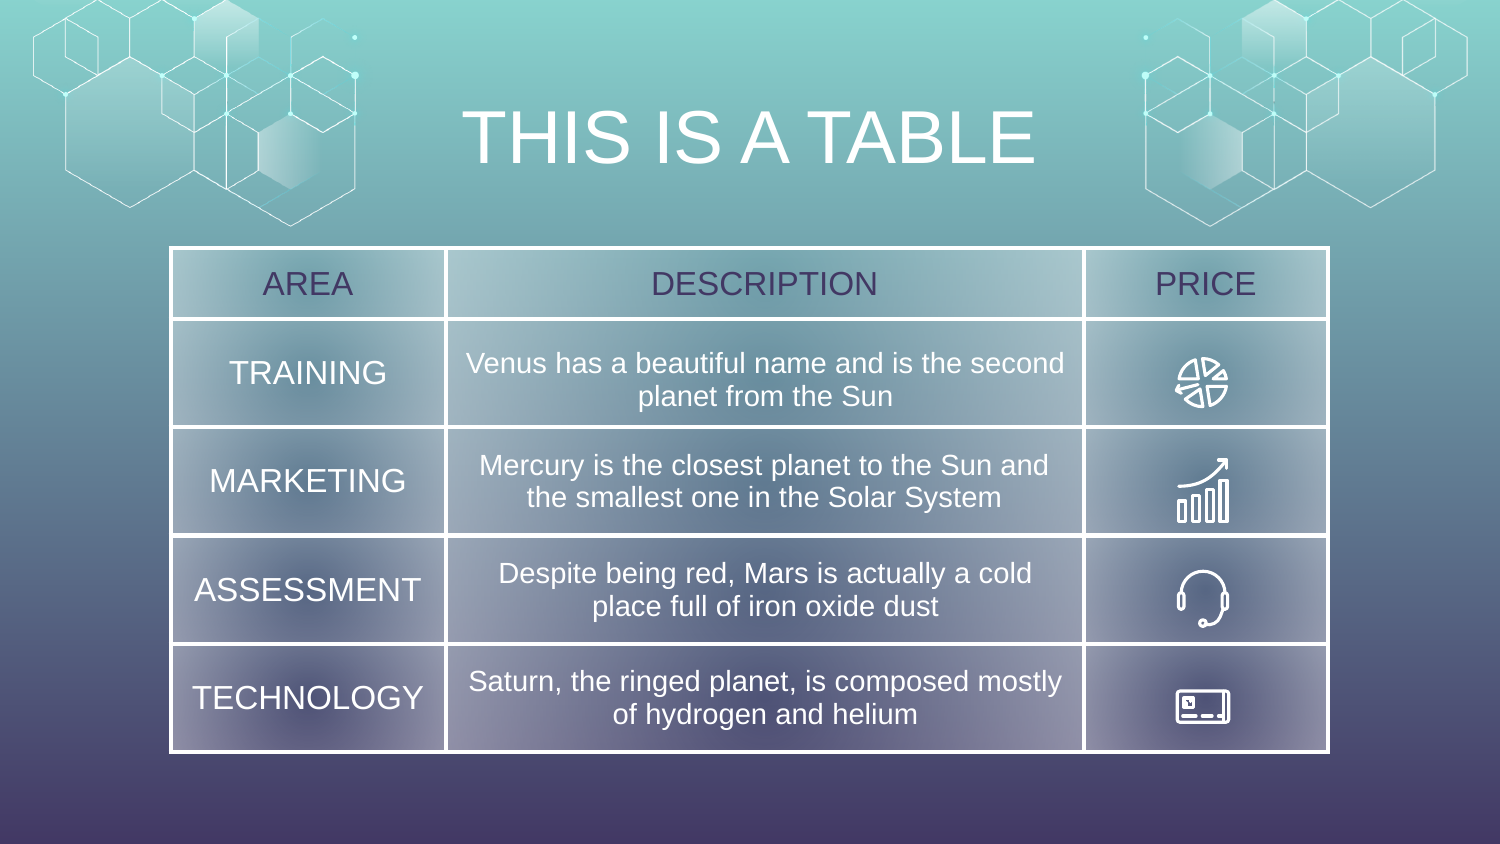

# THIS IS A TABLE
| AREA | DESCRIPTION | PRICE |
| --- | --- | --- |
| TRAINING | Venus has a beautiful name and is the second planet from the Sun |  |
| MARKETING | Mercury is the closest planet to the Sun and the smallest one in the Solar System |  |
| ASSESSMENT | Despite being red, Mars is actually a cold place full of iron oxide dust |  |
| TECHNOLOGY | Saturn, the ringed planet, is composed mostly of hydrogen and helium |  |